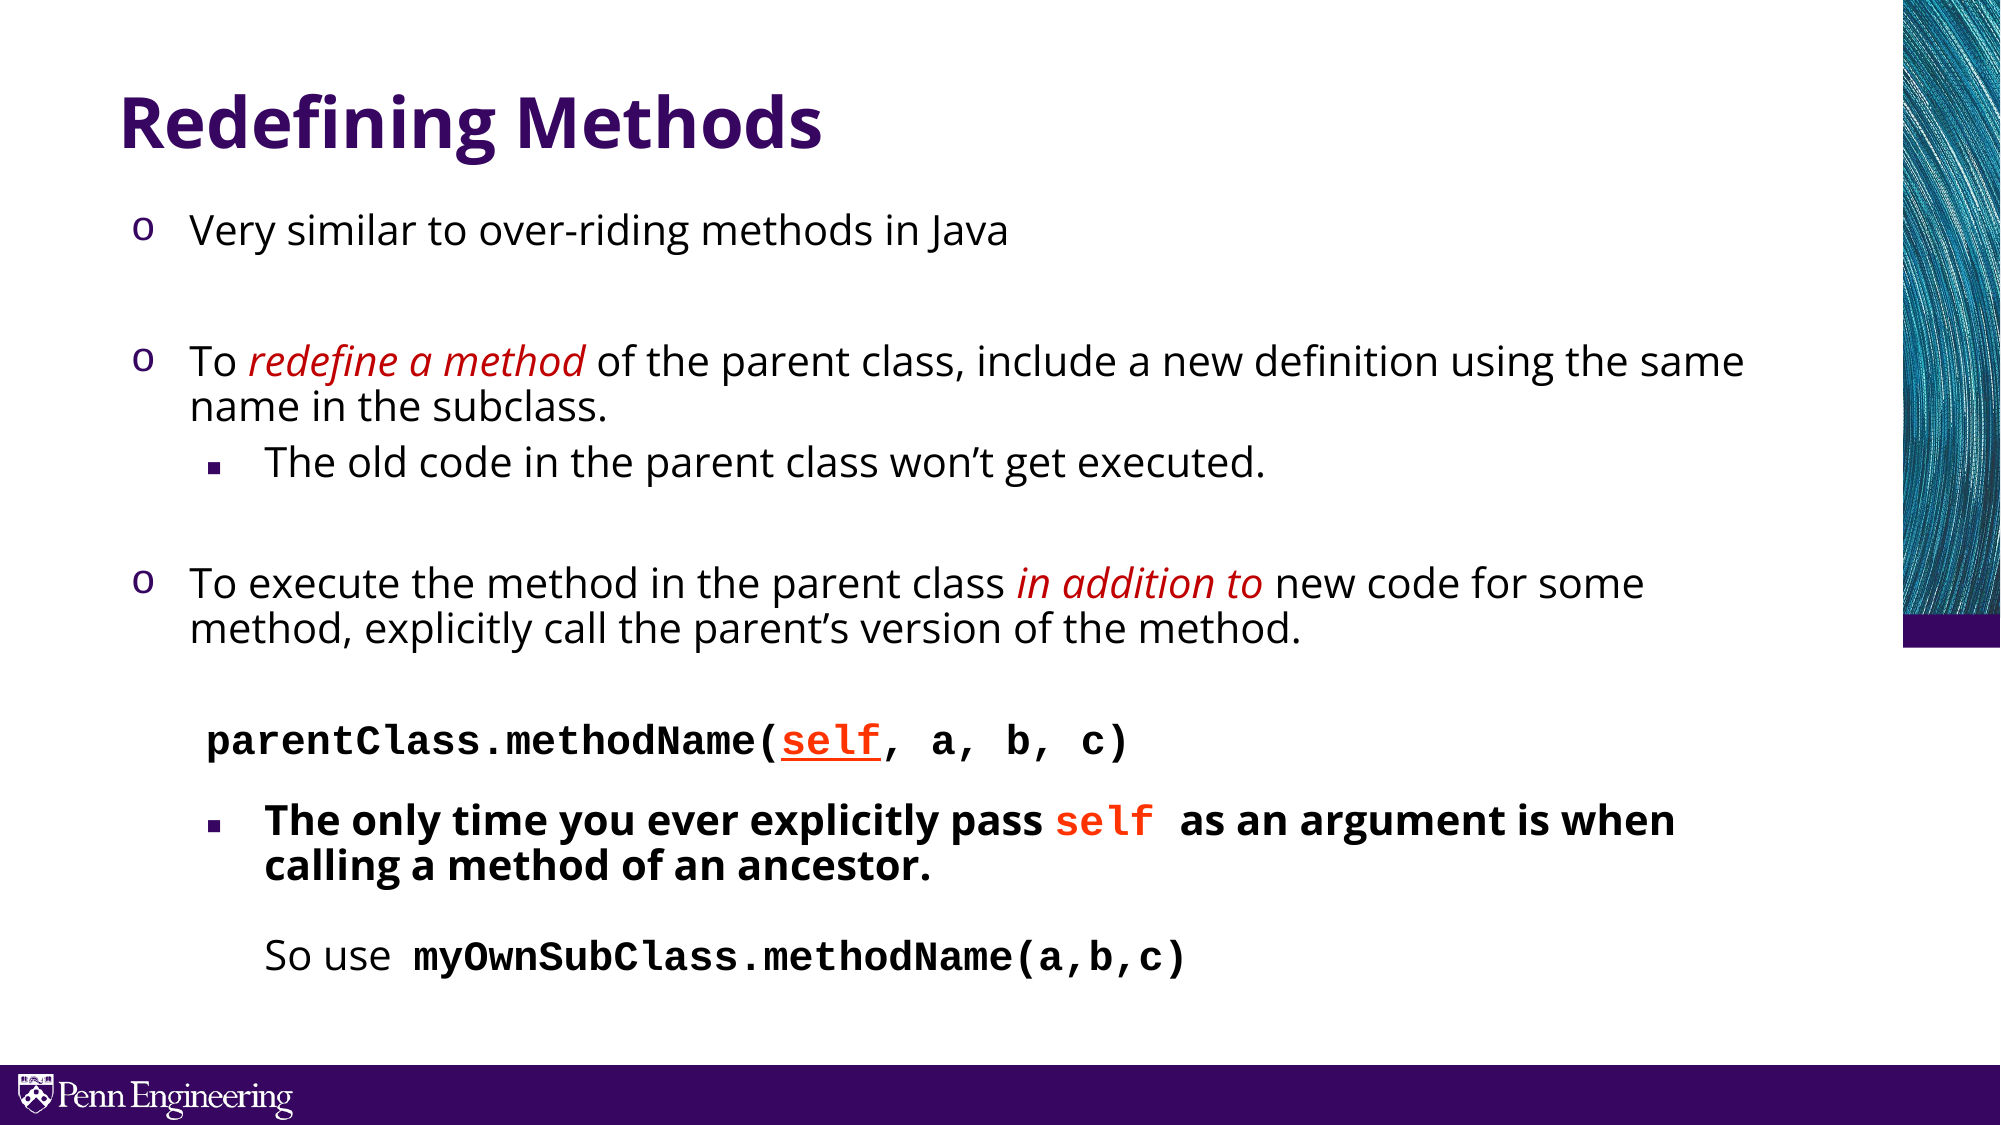

Redefining Methods
Very similar to over-riding methods in Java

To redefine a method of the parent class, include a new definition using the same name in the subclass.
The old code in the parent class won’t get executed.

To execute the method in the parent class in addition to new code for some method, explicitly call the parent’s version of the method.

parentClass.methodName(self, a, b, c)
The only time you ever explicitly pass self as an argument is when calling a method of an ancestor.
So use  myOwnSubClass.methodName(a,b,c)